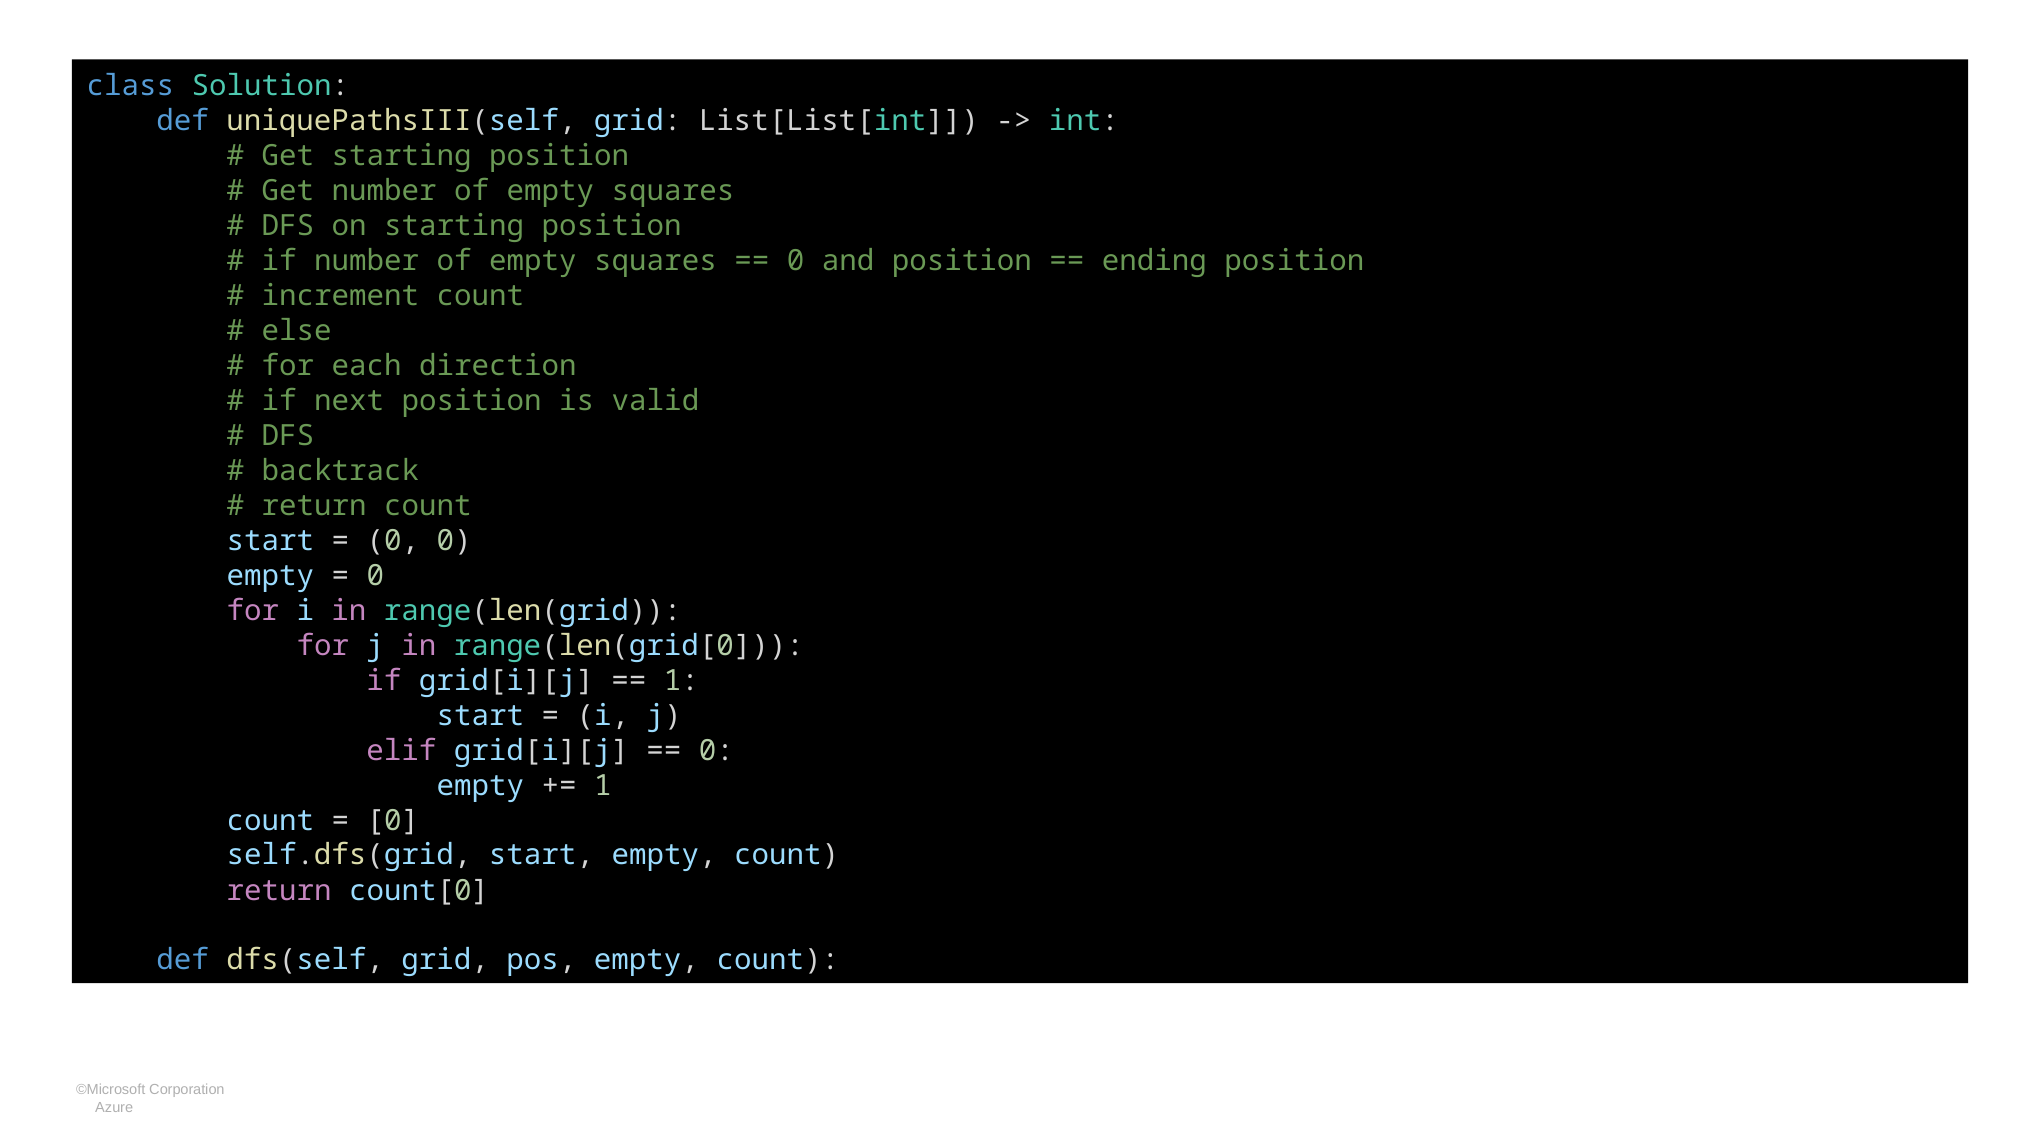

class Solution:
    def uniquePathsIII(self, grid: List[List[int]]) -> int:
        # Get starting position
        # Get number of empty squares
        # DFS on starting position
        # if number of empty squares == 0 and position == ending position
        # increment count
        # else
        # for each direction
        # if next position is valid
        # DFS
        # backtrack
        # return count
        start = (0, 0)
        empty = 0
        for i in range(len(grid)):
            for j in range(len(grid[0])):
                if grid[i][j] == 1:
                    start = (i, j)
                elif grid[i][j] == 0:
                    empty += 1
        count = [0]
        self.dfs(grid, start, empty, count)
        return count[0]

    def dfs(self, grid, pos, empty, count):
#